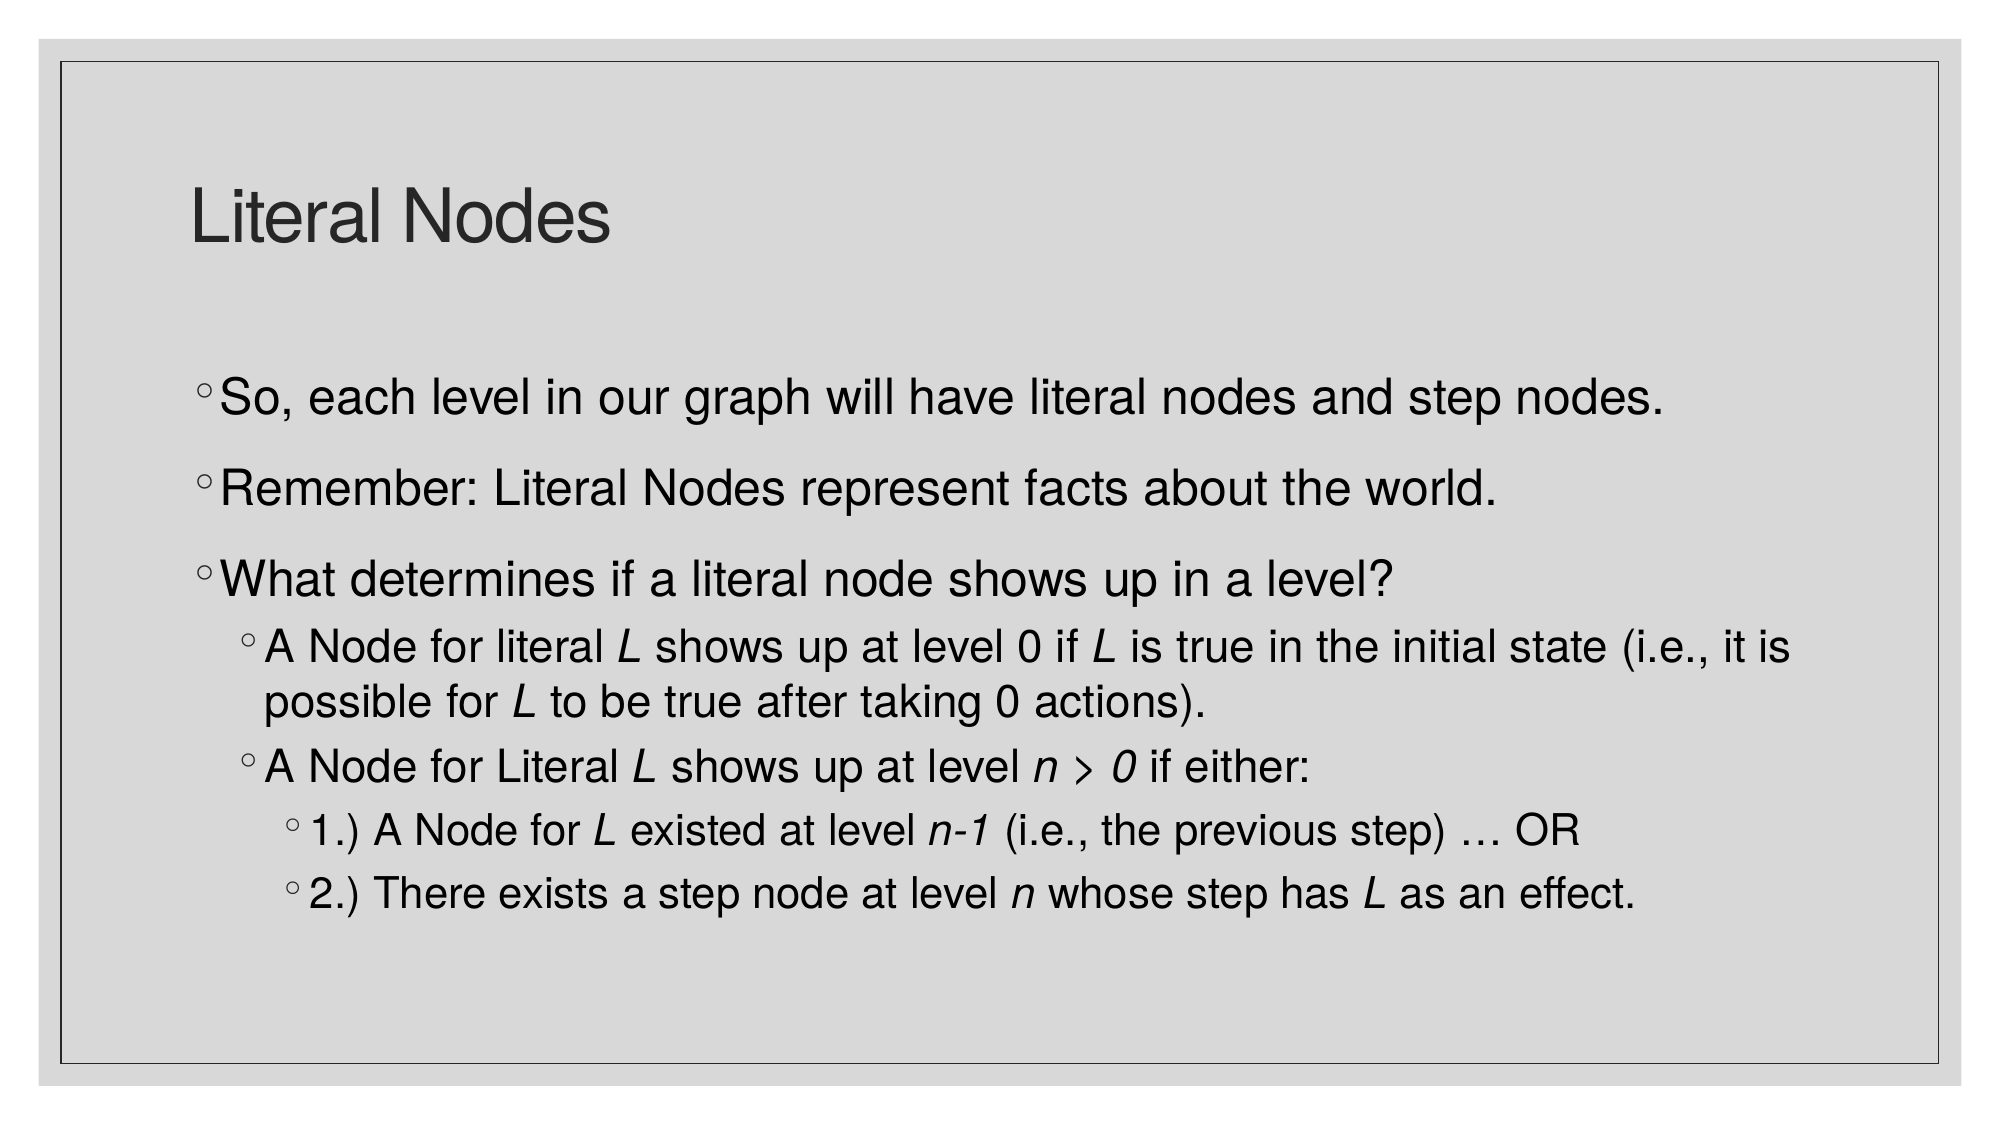

# Literal Nodes
So, each level in our graph will have literal nodes and step nodes.
Remember: Literal Nodes represent facts about the world.
What determines if a literal node shows up in a level?
A Node for literal L shows up at level 0 if L is true in the initial state (i.e., it is possible for L to be true after taking 0 actions).
A Node for Literal L shows up at level n > 0 if either:
1.) A Node for L existed at level n-1 (i.e., the previous step) … OR
2.) There exists a step node at level n whose step has L as an effect.